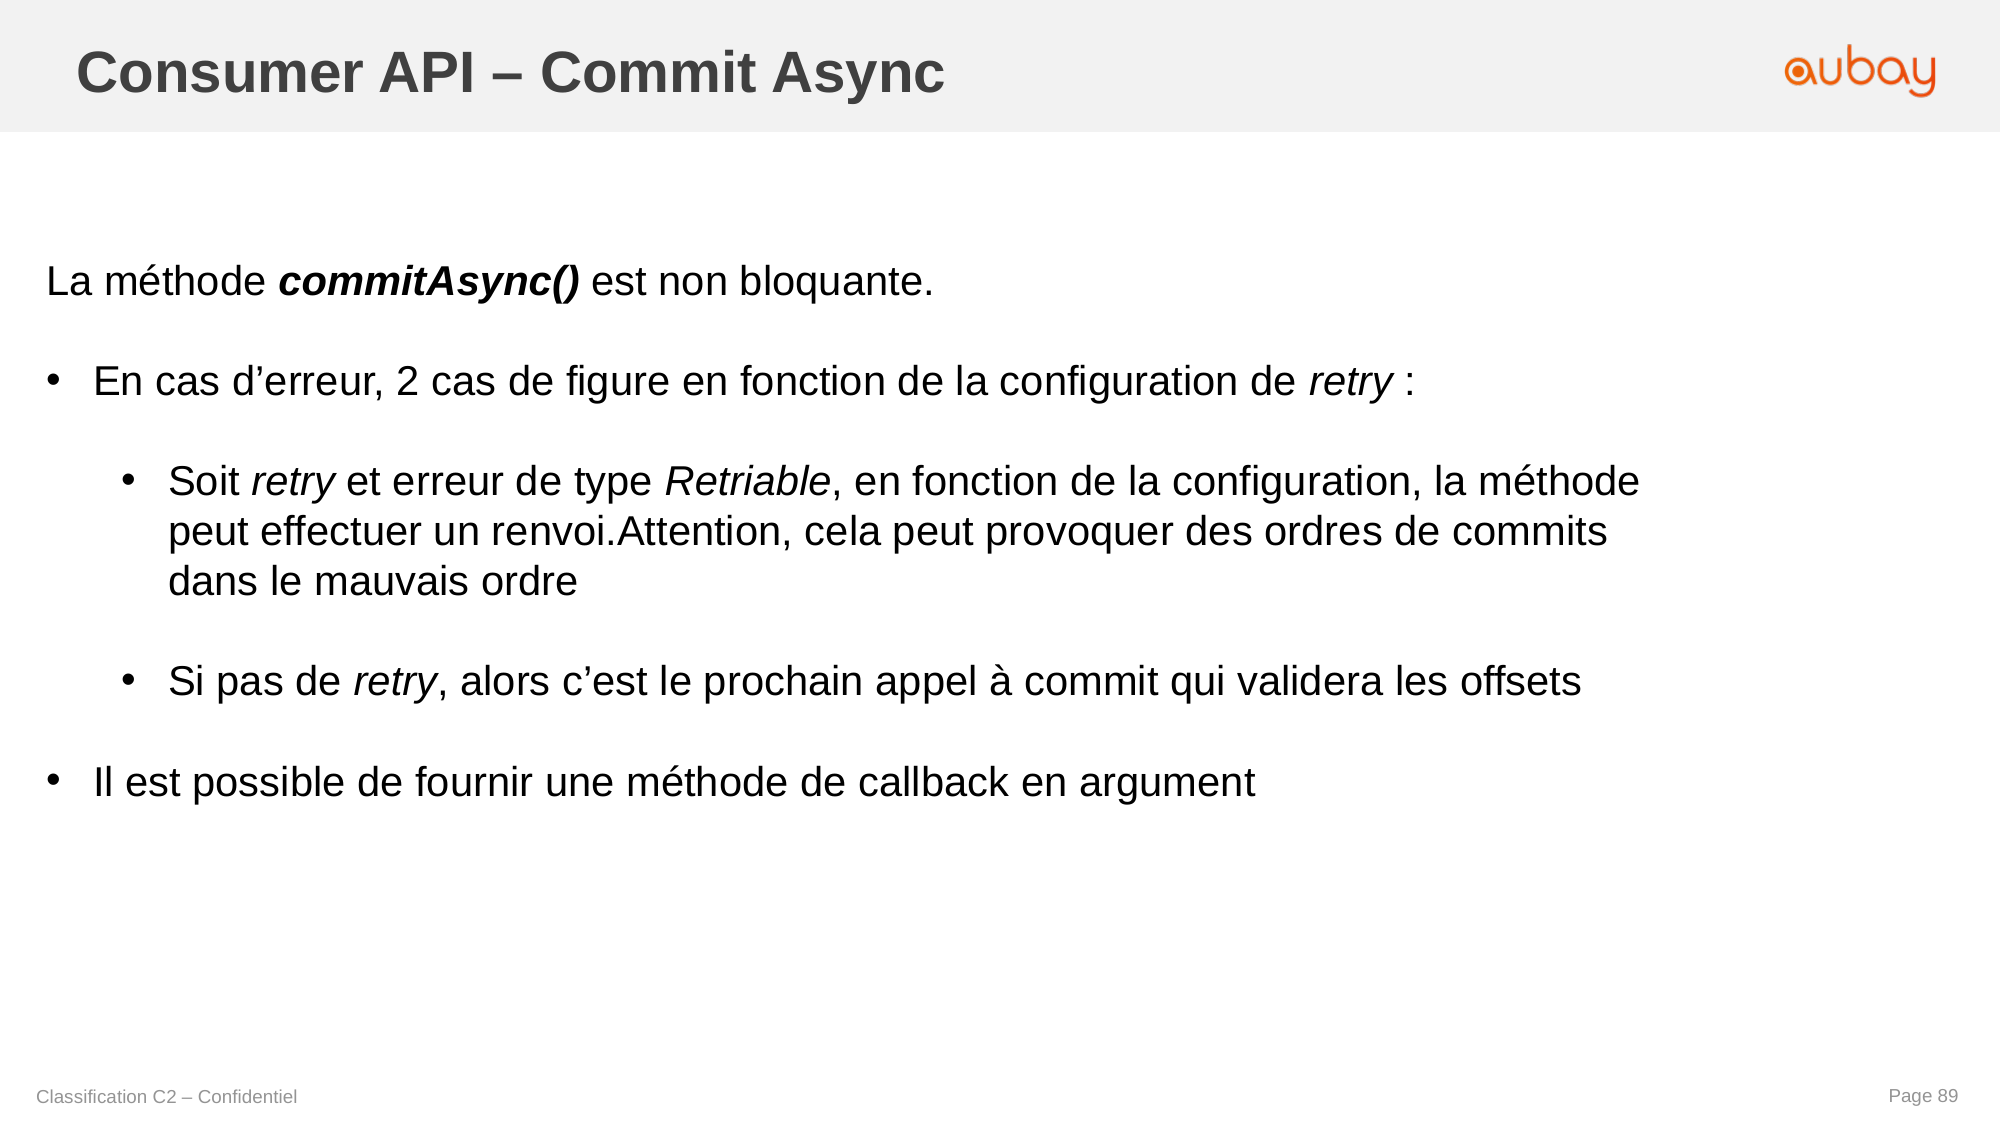

Consumer API – Commit Async

La méthode commitAsync() est non bloquante.

En cas d’erreur, 2 cas de figure en fonction de la configuration de retry :

Soit retry et erreur de type Retriable, en fonction de la configuration, la méthode peut effectuer un renvoi.Attention, cela peut provoquer des ordres de commits dans le mauvais ordre

Si pas de retry, alors c’est le prochain appel à commit qui validera les offsets

Il est possible de fournir une méthode de callback en argument